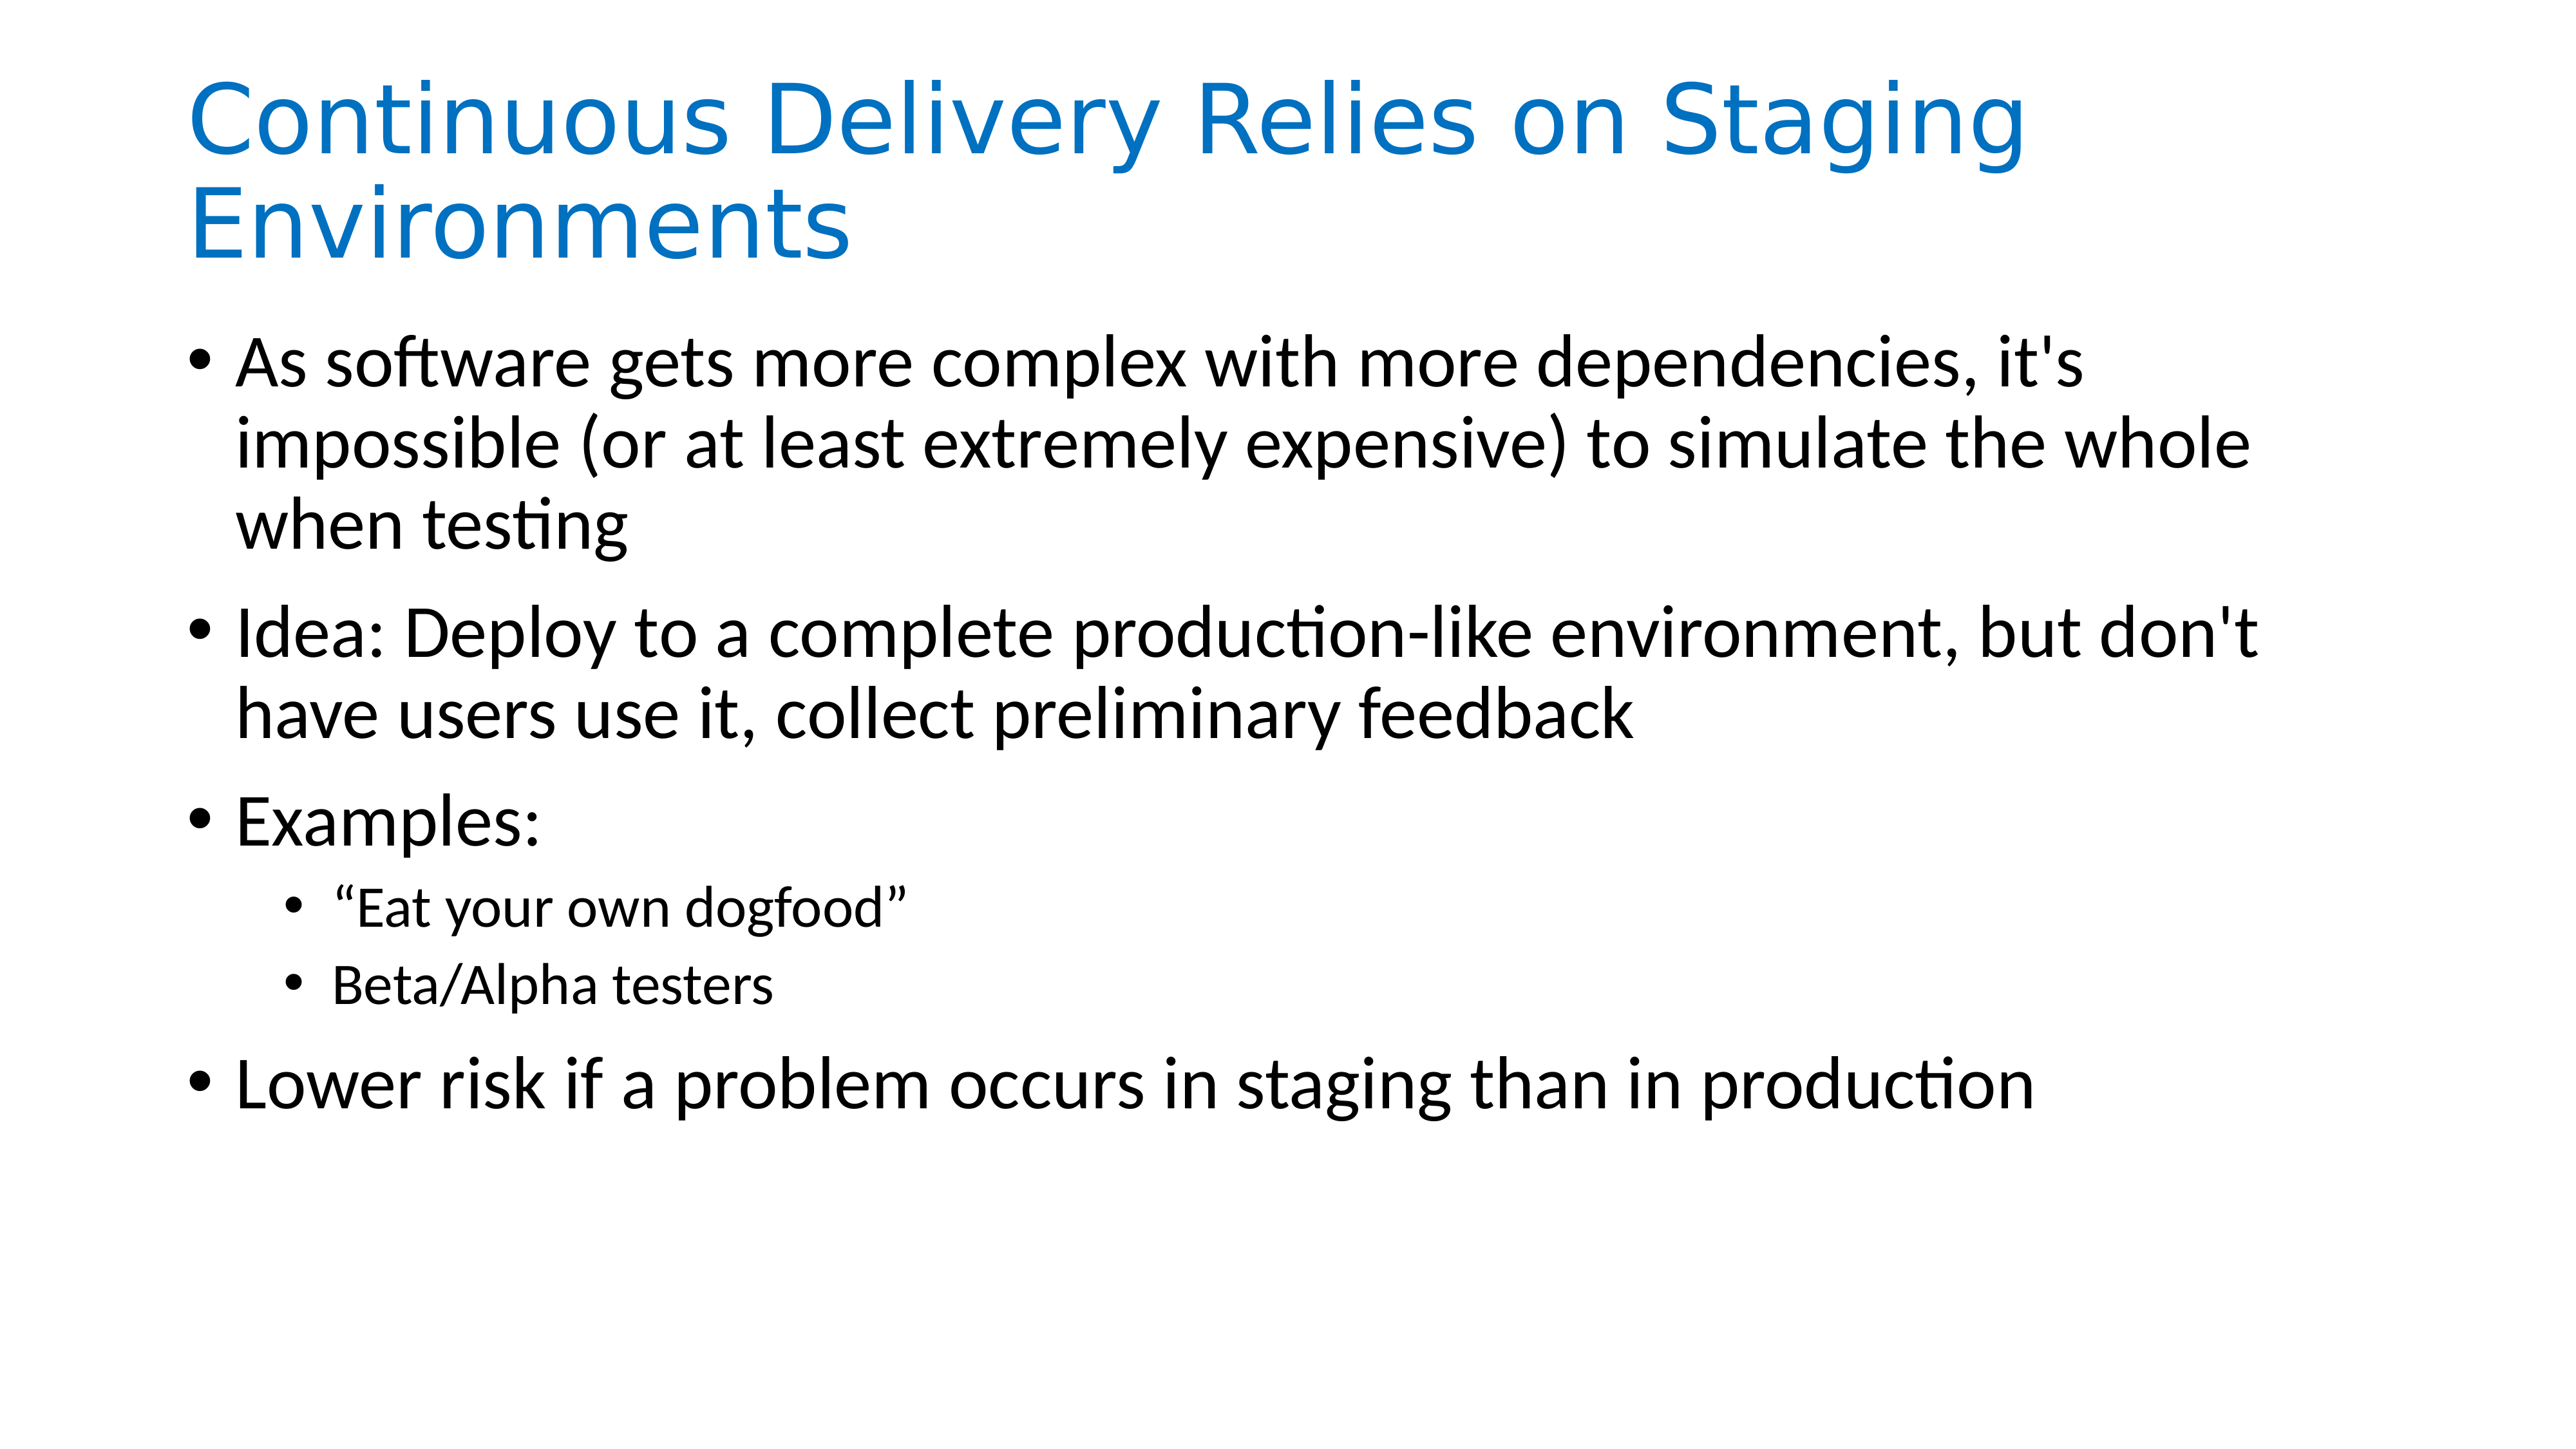

# Continuous Delivery Relies on Staging Environments
As software gets more complex with more dependencies, it's impossible (or at least extremely expensive) to simulate the whole when testing
Idea: Deploy to a complete production-like environment, but don't have users use it, collect preliminary feedback
Examples:
“Eat your own dogfood”
Beta/Alpha testers
Lower risk if a problem occurs in staging than in production